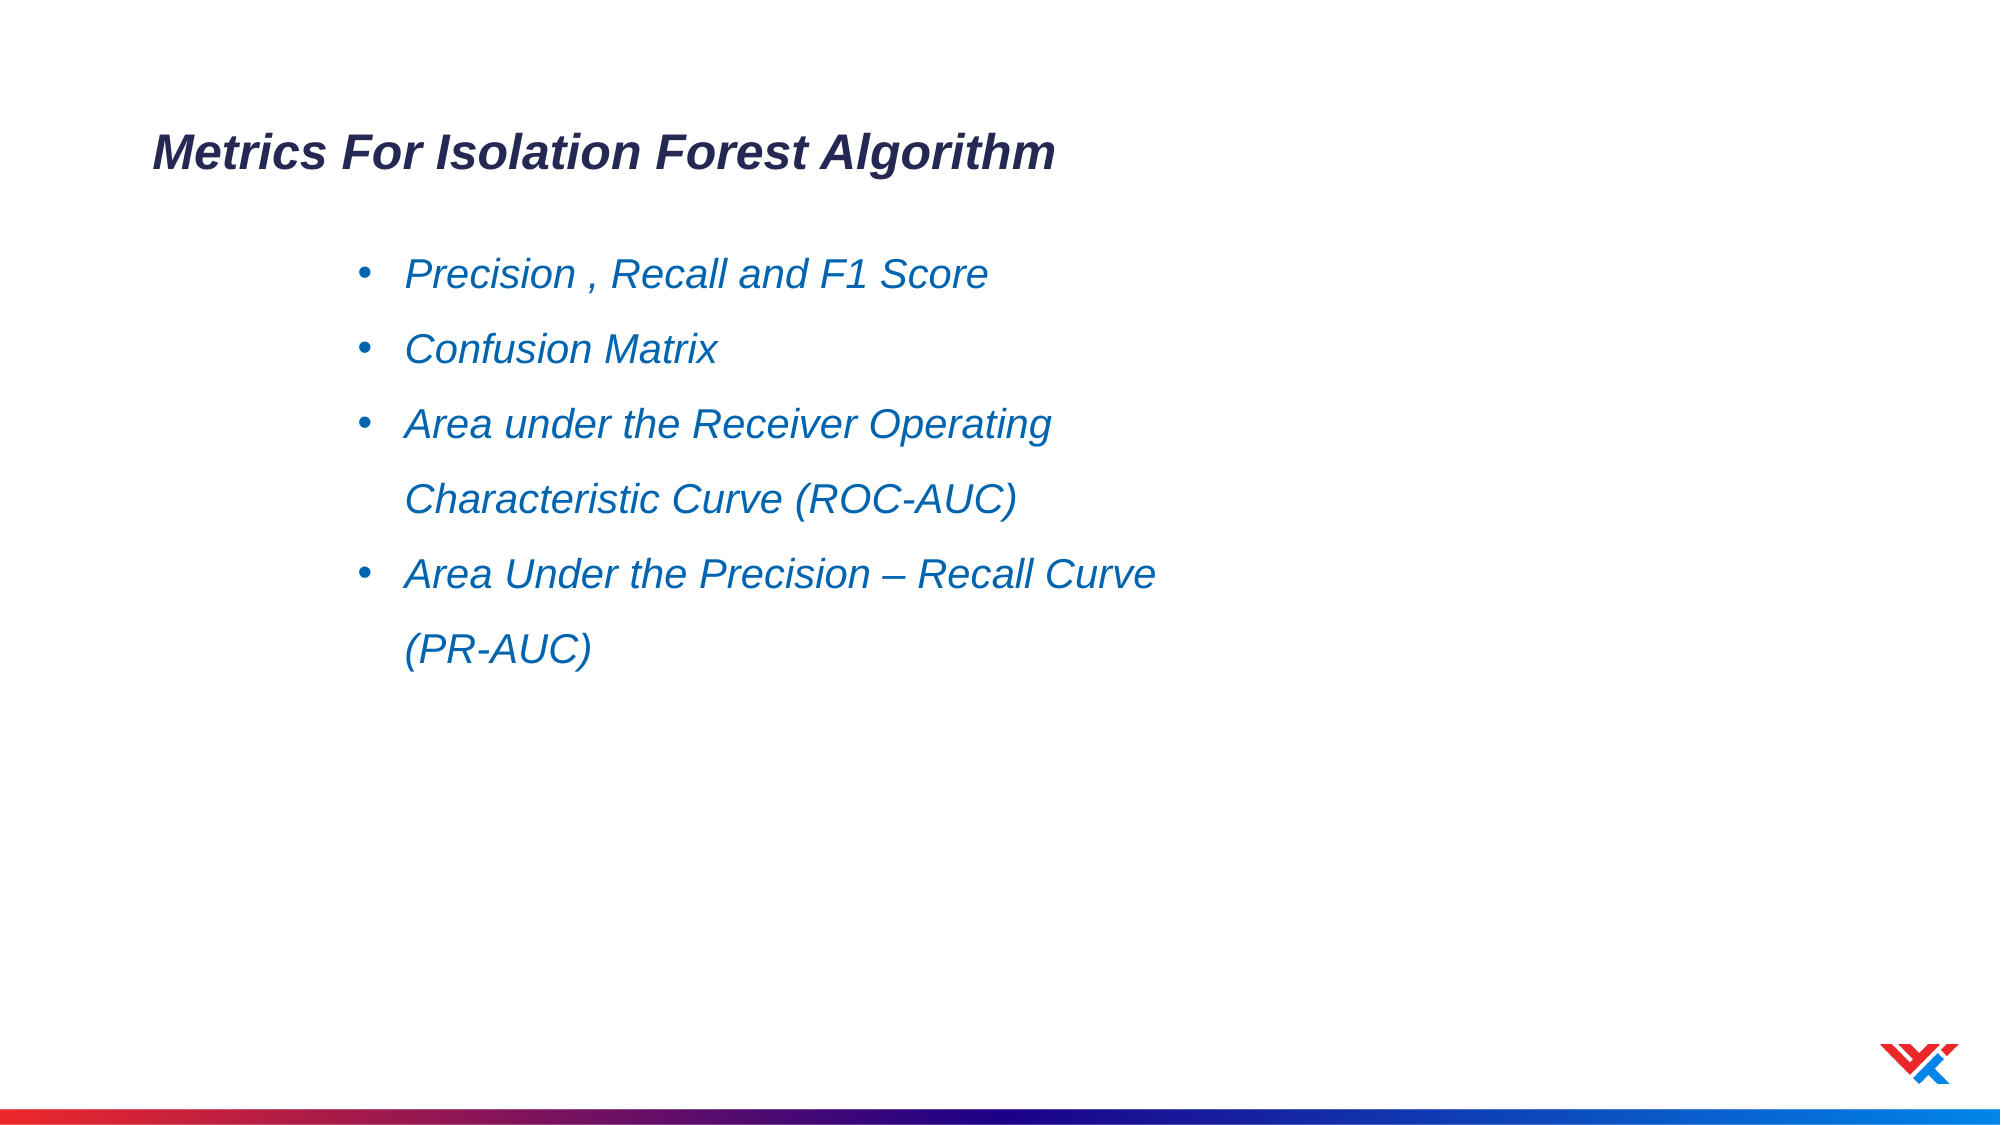

# Metrics For Isolation Forest Algorithm
Precision , Recall and F1 Score
Confusion Matrix
Area under the Receiver Operating Characteristic Curve (ROC-AUC)
Area Under the Precision – Recall Curve (PR-AUC)